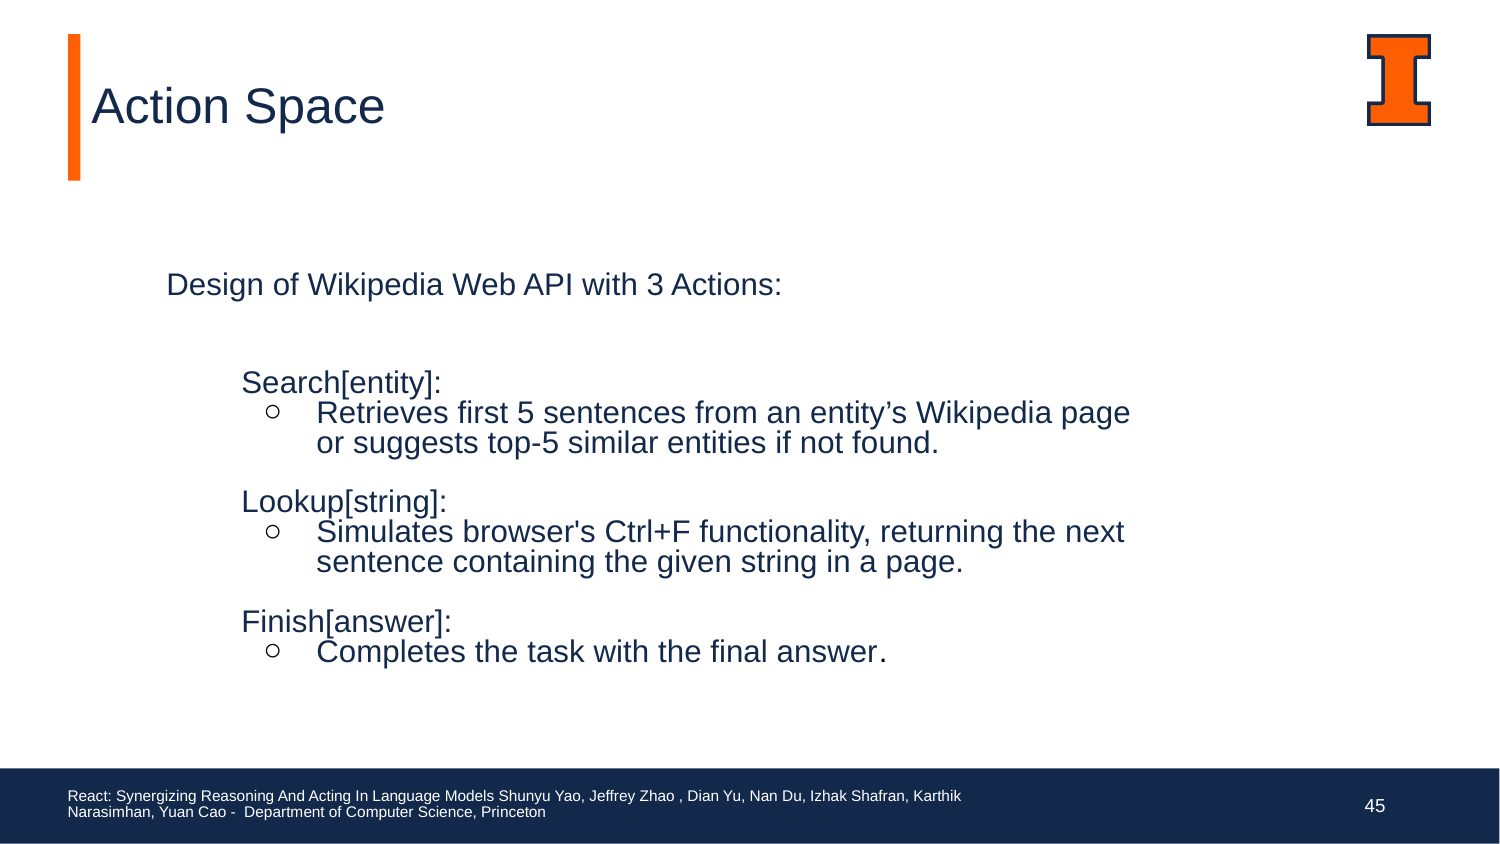

# Action Space
Design of Wikipedia Web API with 3 Actions:
Search[entity]:
Retrieves first 5 sentences from an entity’s Wikipedia page or suggests top-5 similar entities if not found.
Lookup[string]:
Simulates browser's Ctrl+F functionality, returning the next sentence containing the given string in a page.
Finish[answer]:
Completes the task with the final answer.

React: Synergizing Reasoning And Acting In Language Models Shunyu Yao, Jeffrey Zhao , Dian Yu, Nan Du, Izhak Shafran, Karthik Narasimhan, Yuan Cao -  Department of Computer Science, Princeton
45